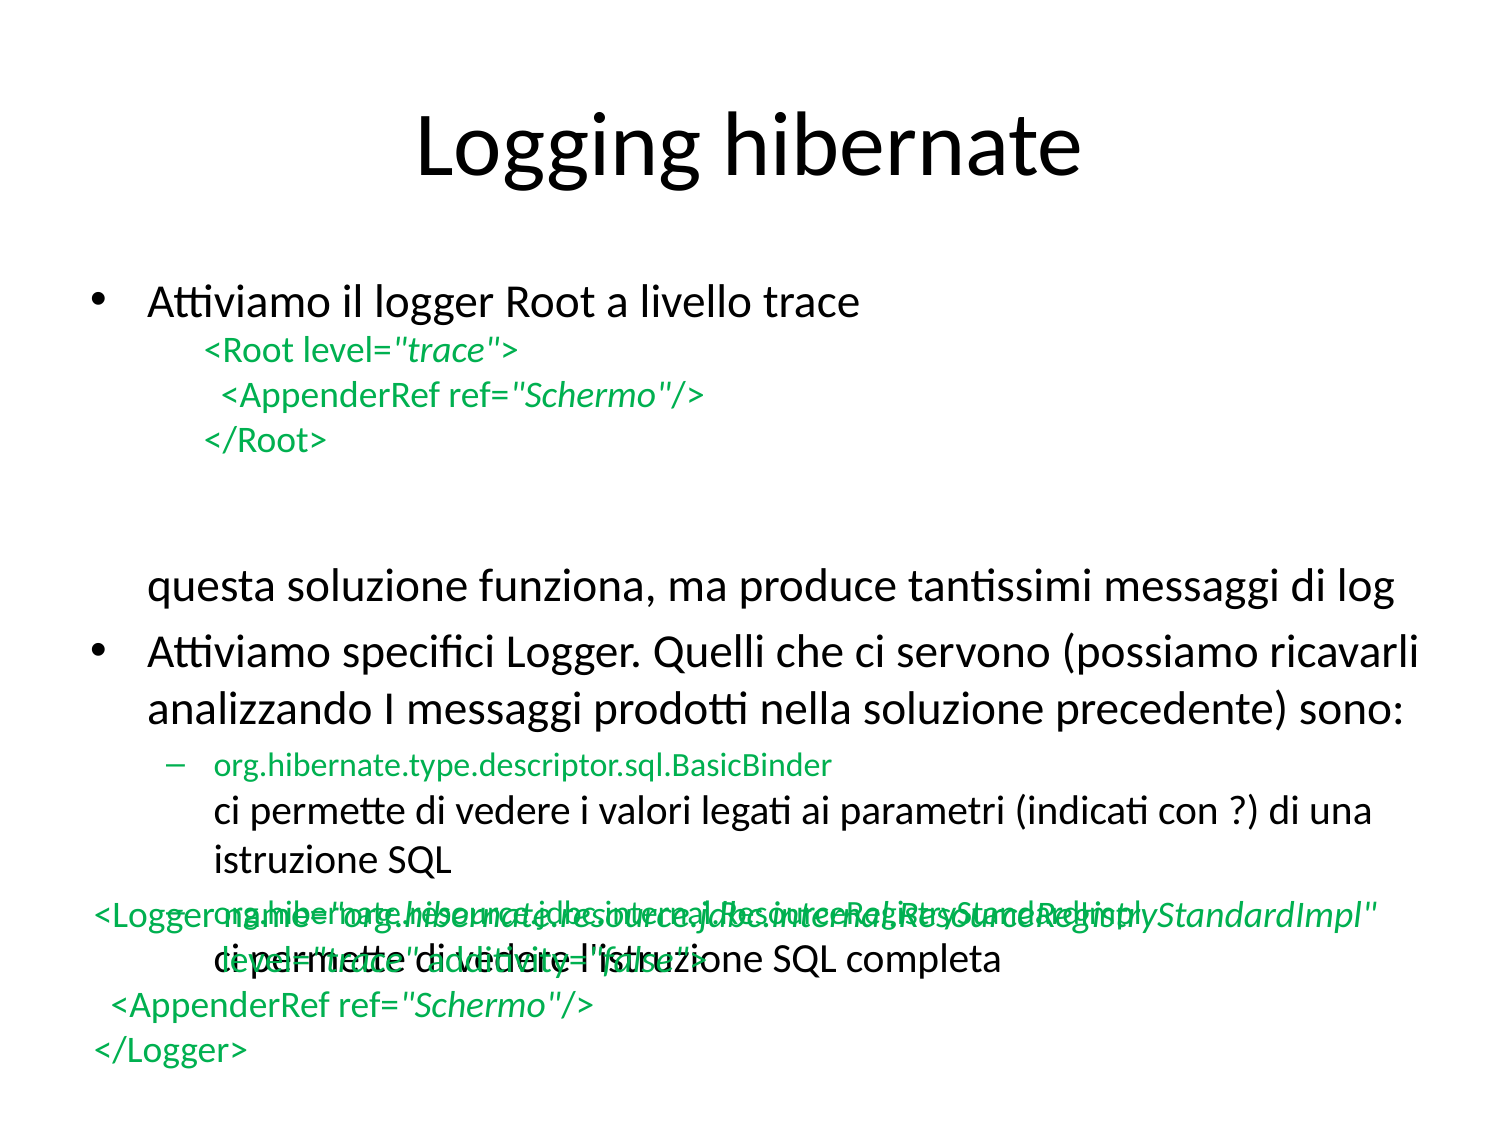

# Logging hibernate
Attiviamo il logger Root a livello trace
questa soluzione funziona, ma produce tantissimi messaggi di log
Attiviamo specifici Logger. Quelli che ci servono (possiamo ricavarli analizzando I messaggi prodotti nella soluzione precedente) sono:
org.hibernate.type.descriptor.sql.BasicBinder
ci permette di vedere i valori legati ai parametri (indicati con ?) di una istruzione SQL
org.hibernate.resource.jdbc.internal.ResourceRegistryStandardImpl
ci permette di vedere l'istruzione SQL completa

    <Root level="trace">
      <AppenderRef ref="Schermo"/>
    </Root>

    <Logger name="org.hibernate.resource.jdbc.internal.ResourceRegistryStandardImpl"
                   level="trace" additivity="false">
      <AppenderRef ref="Schermo"/>
    </Logger>